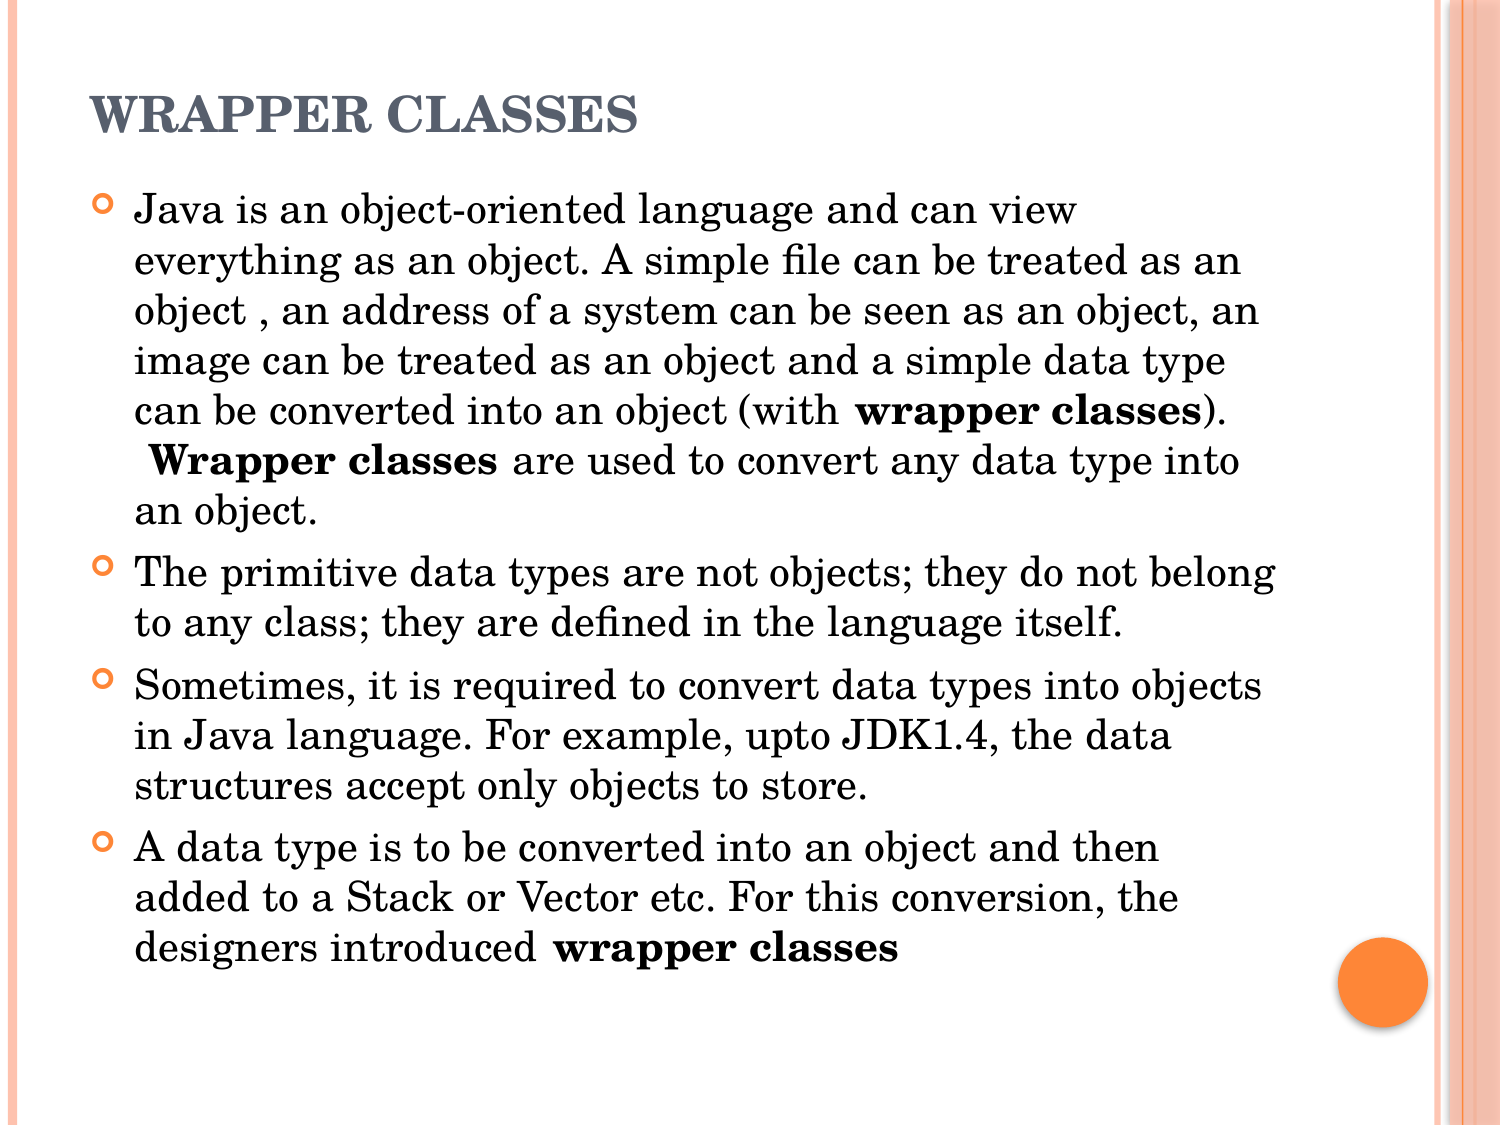

# Wrapper Classes
Java is an object-oriented language and can view everything as an object. A simple file can be treated as an object , an address of a system can be seen as an object, an image can be treated as an object and a simple data type can be converted into an object (with wrapper classes).  Wrapper classes are used to convert any data type into an object.
The primitive data types are not objects; they do not belong to any class; they are defined in the language itself.
Sometimes, it is required to convert data types into objects in Java language. For example, upto JDK1.4, the data structures accept only objects to store.
A data type is to be converted into an object and then added to a Stack or Vector etc. For this conversion, the designers introduced wrapper classes